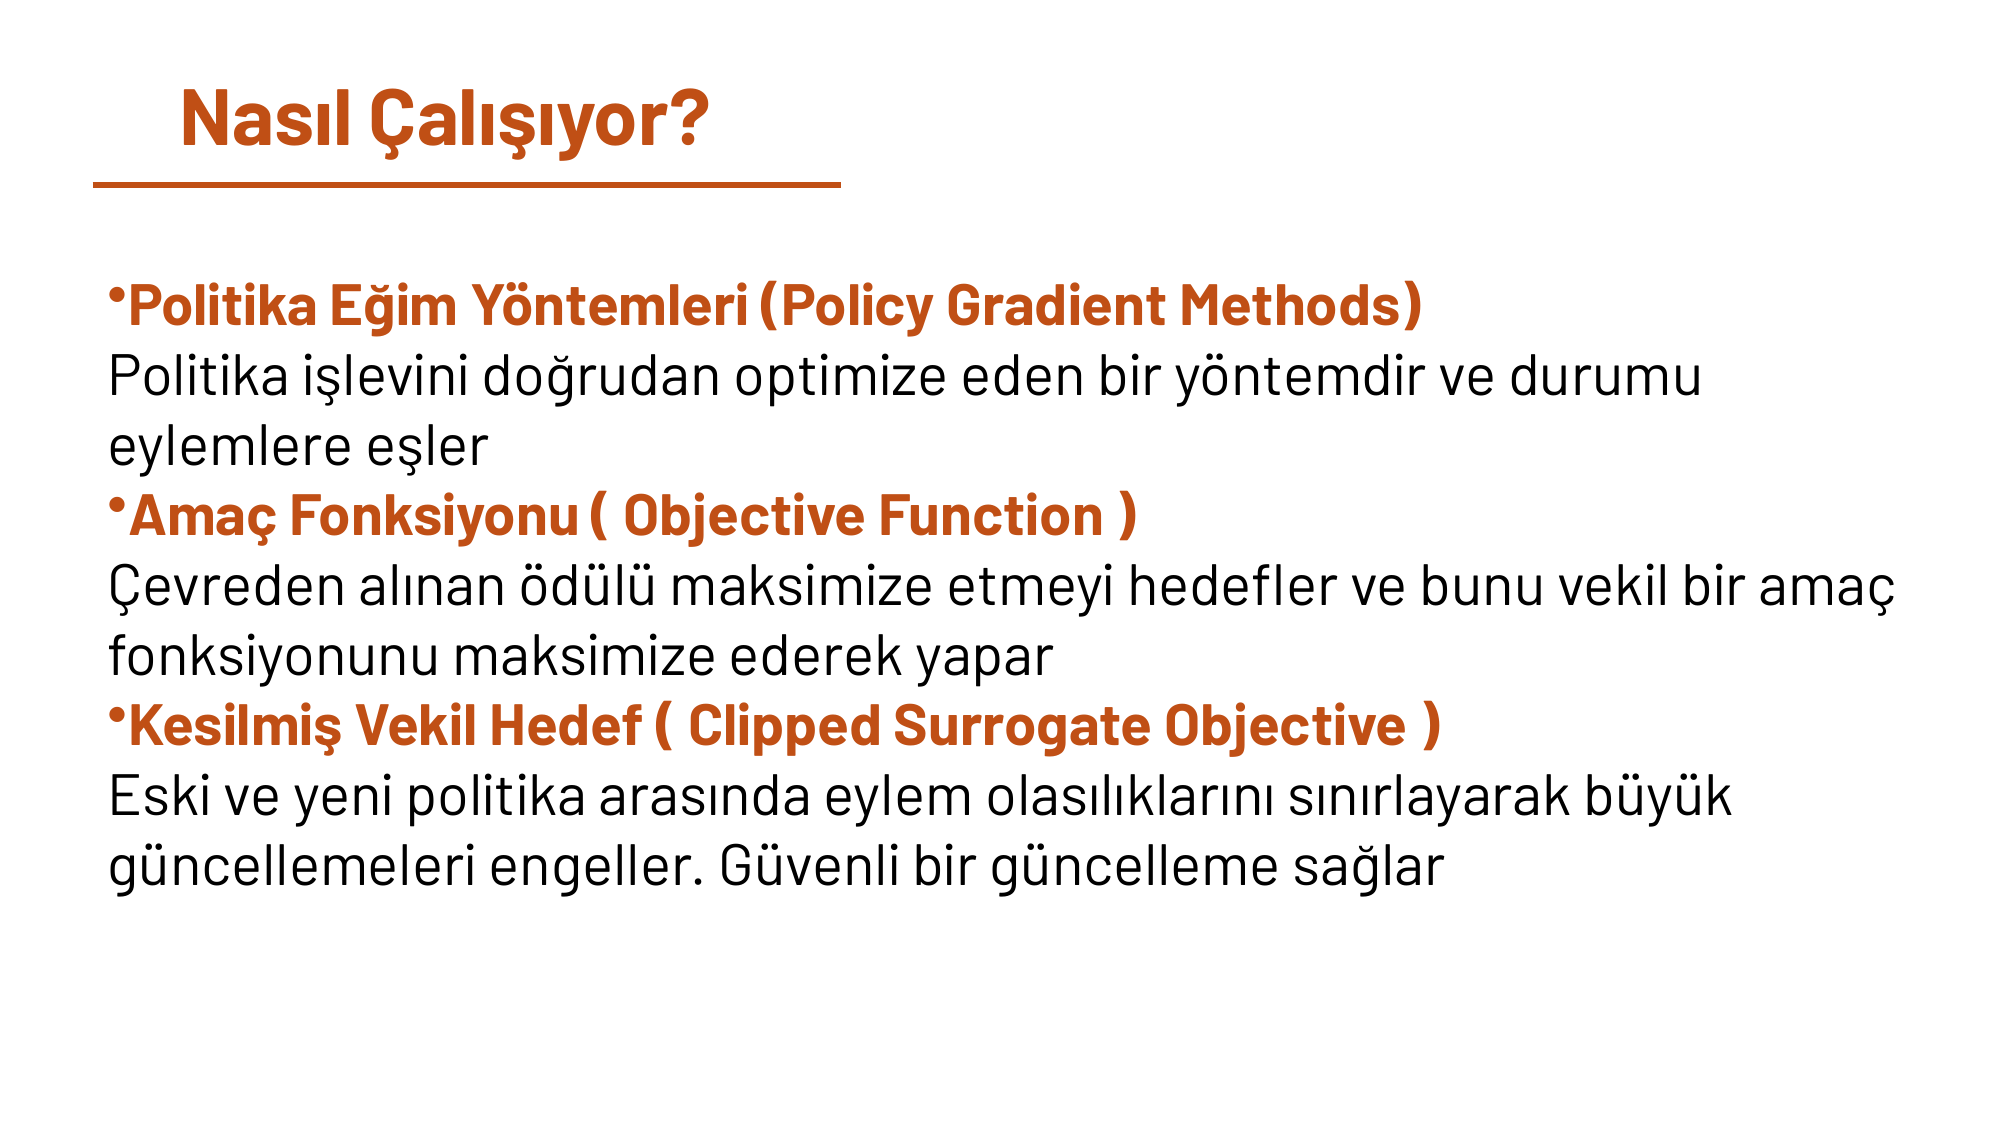

# Nasıl Çalışıyor?
Politika Eğim Yöntemleri (Policy Gradient Methods)
Politika işlevini doğrudan optimize eden bir yöntemdir ve durumu eylemlere eşler
Amaç Fonksiyonu ( Objective Function )
Çevreden alınan ödülü maksimize etmeyi hedefler ve bunu vekil bir amaç fonksiyonunu maksimize ederek yapar
Kesilmiş Vekil Hedef ( Clipped Surrogate Objective )
Eski ve yeni politika arasında eylem olasılıklarını sınırlayarak büyük güncellemeleri engeller. Güvenli bir güncelleme sağlar